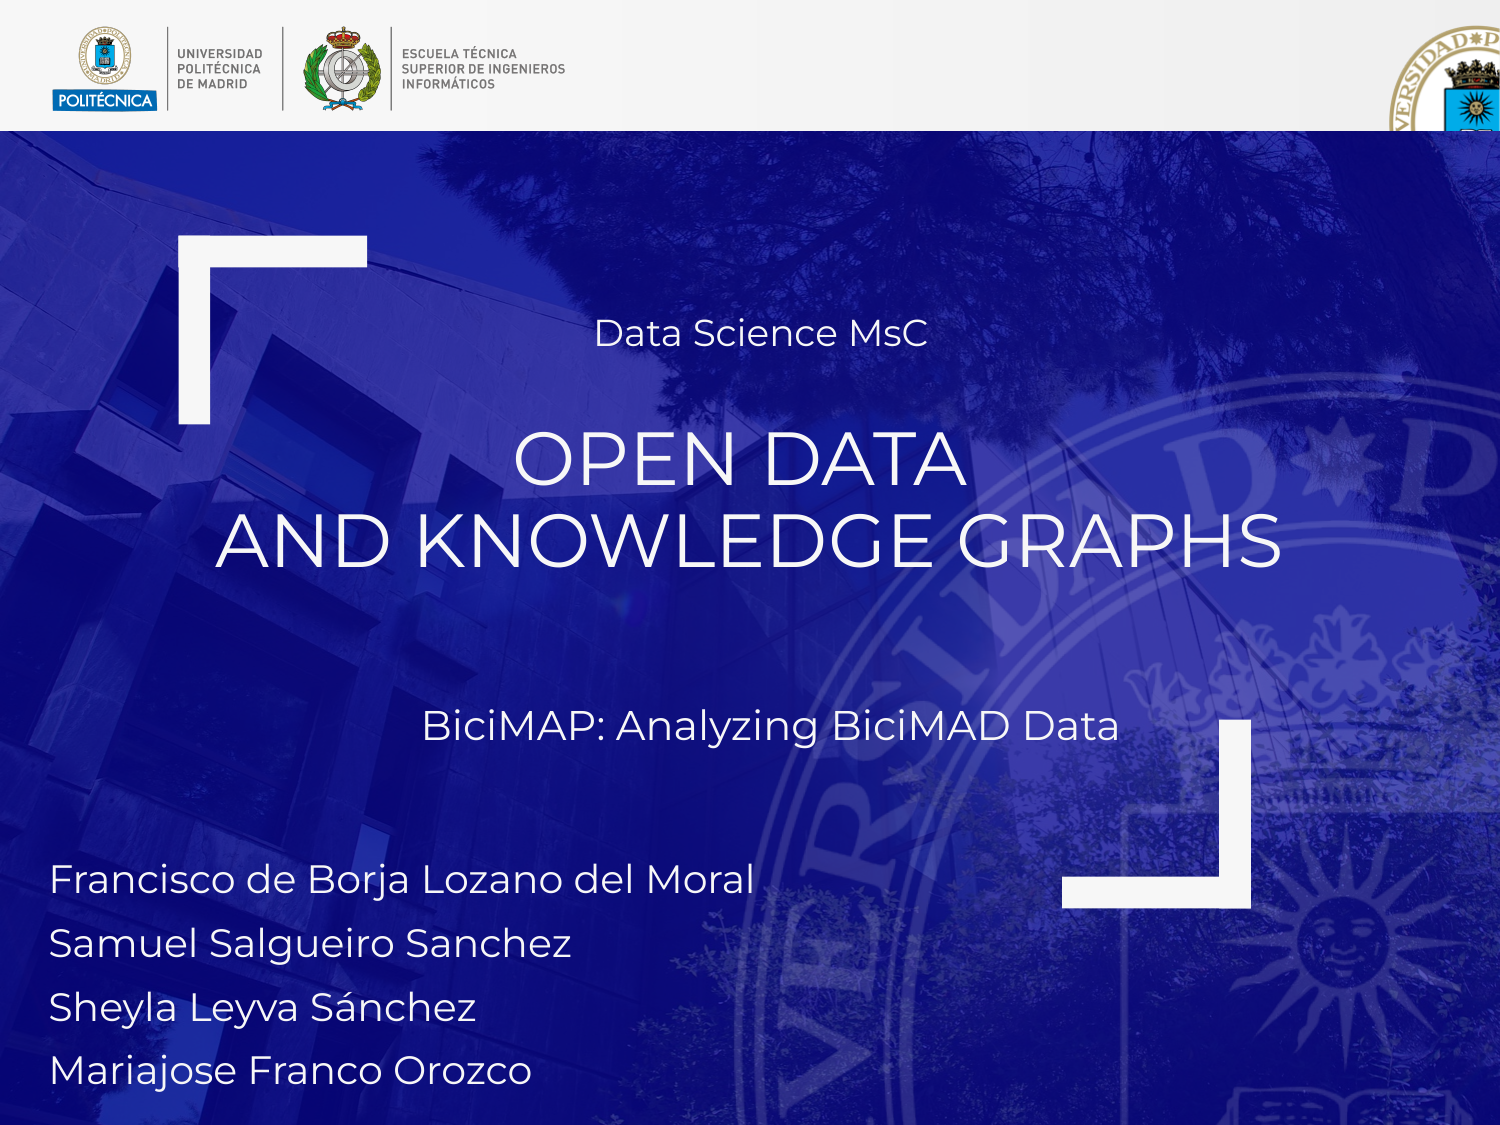

Data Science MsC
# Open Data and Knowledge Graphs
BiciMAP: Analyzing BiciMAD Data
Francisco de Borja Lozano del Moral
Samuel Salgueiro Sanchez
Sheyla Leyva Sánchez
Mariajose Franco Orozco